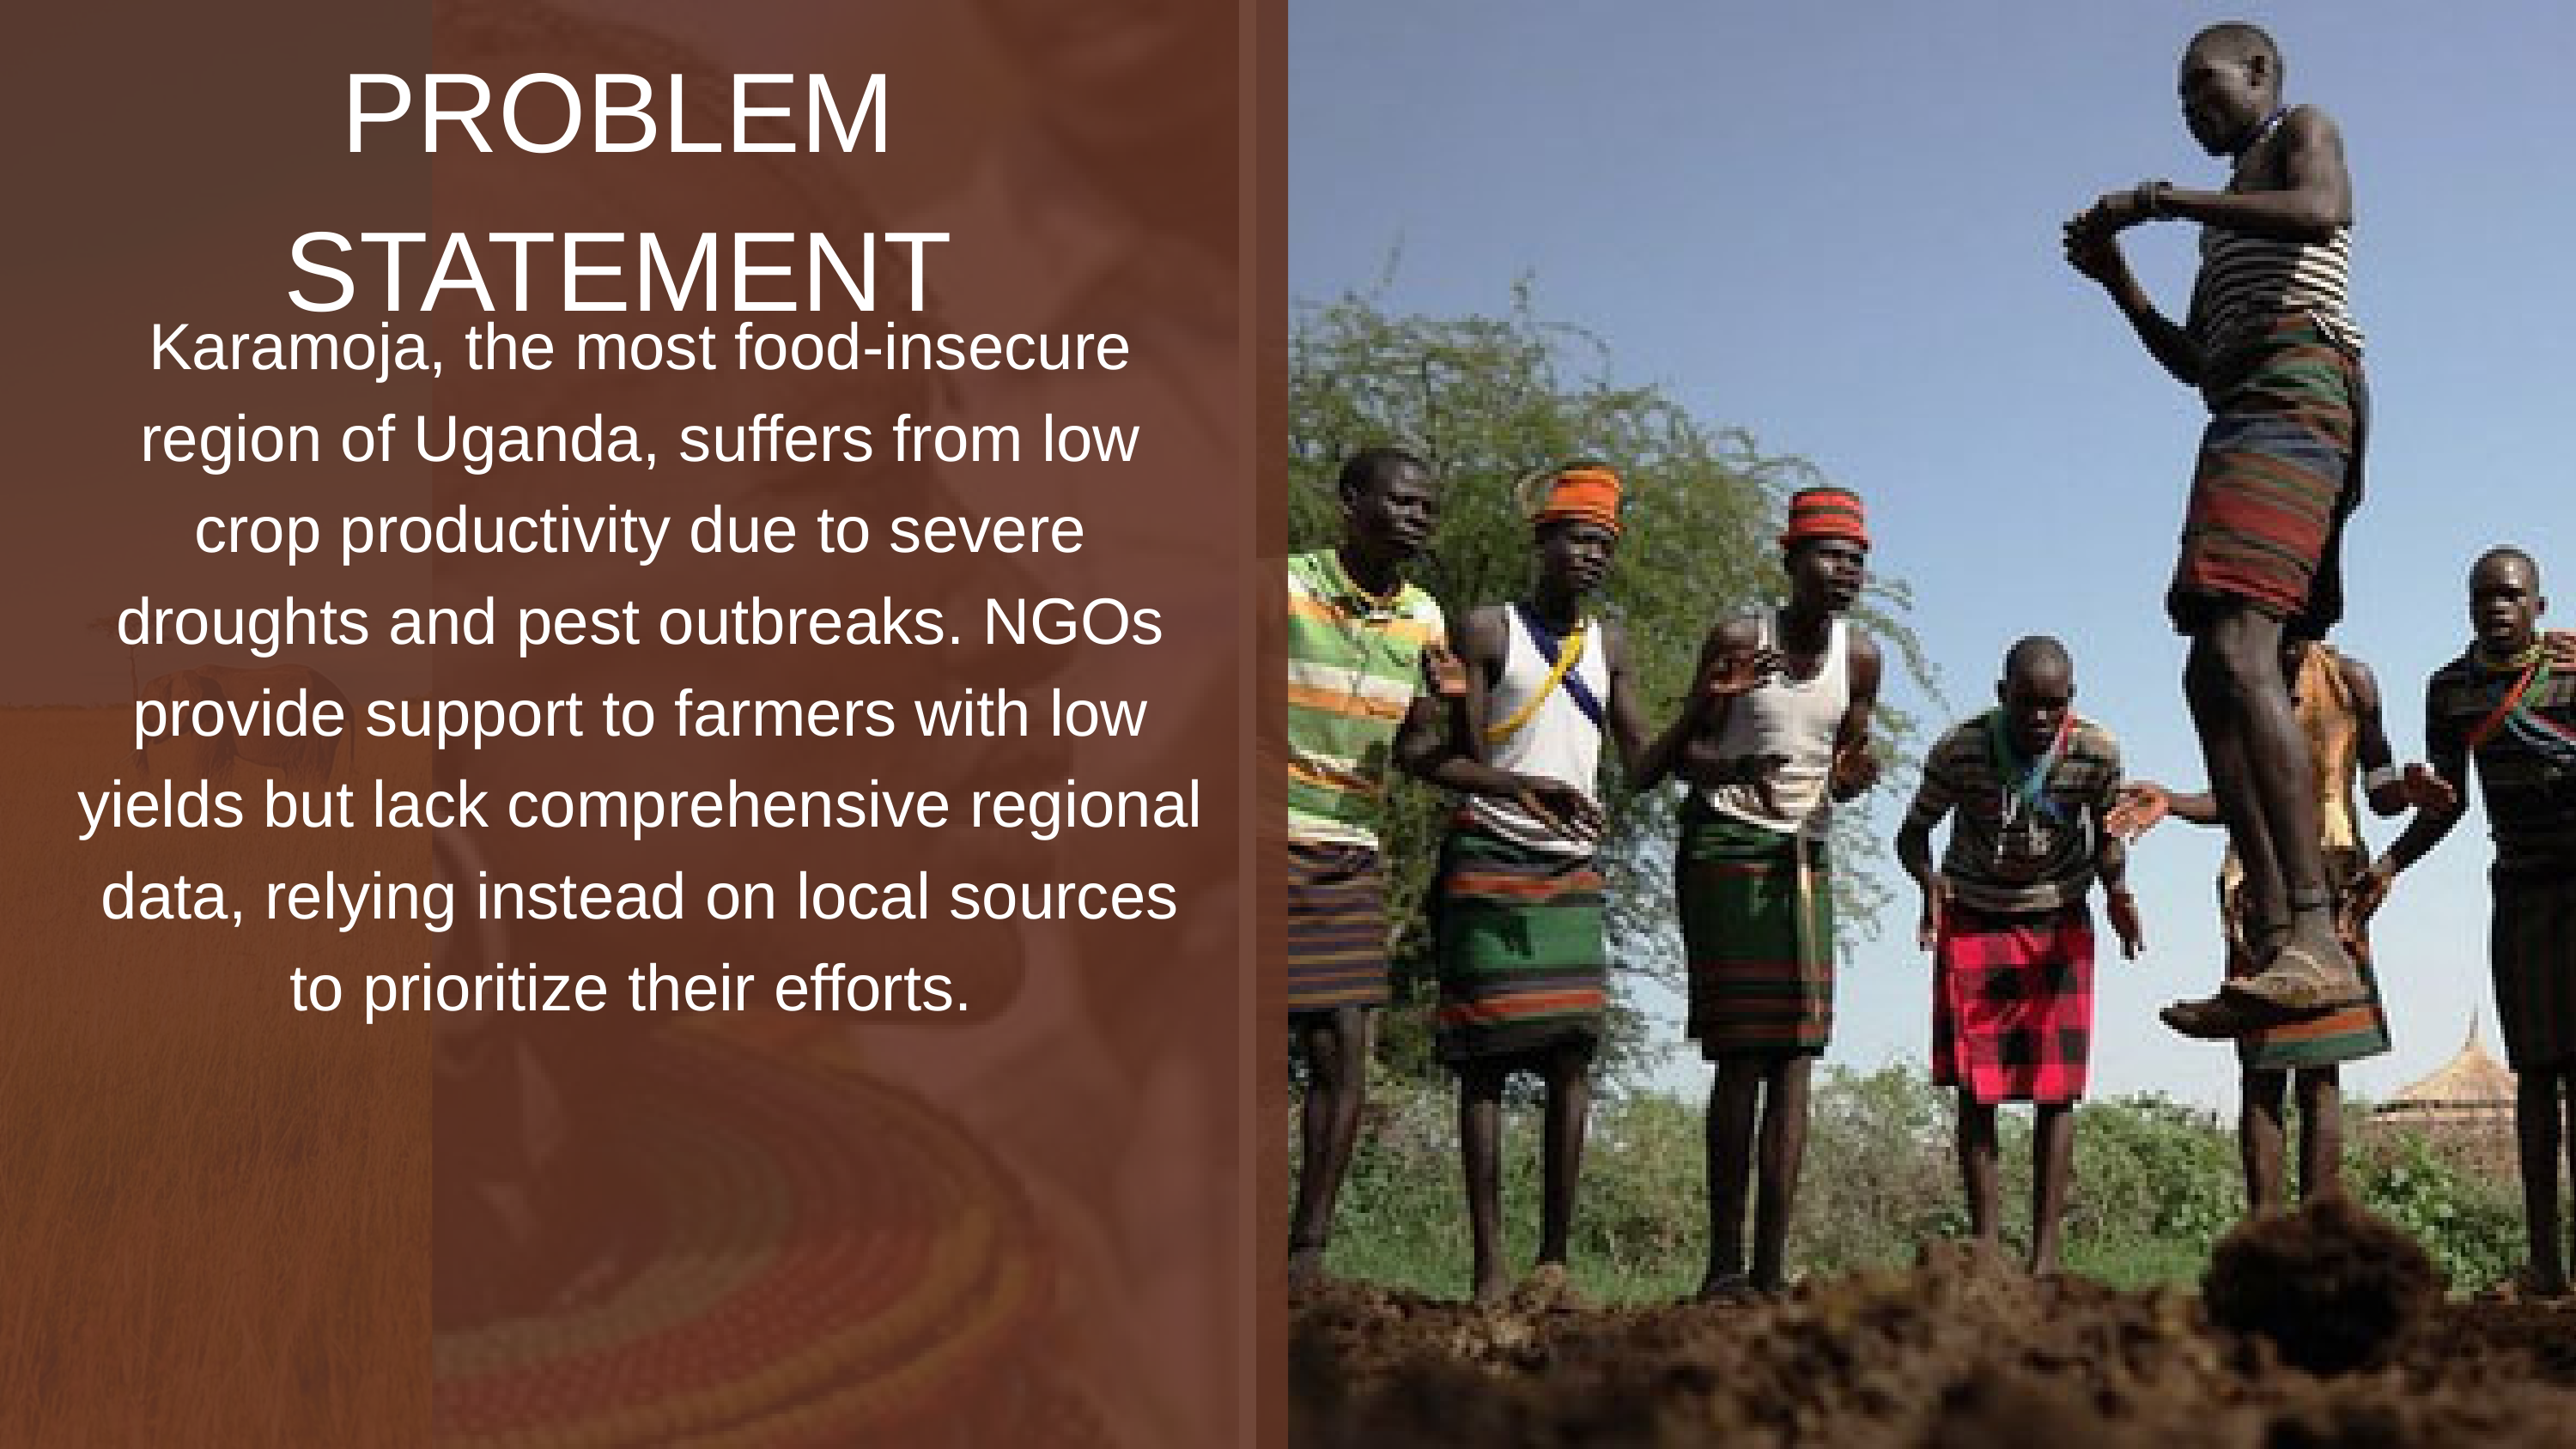

PROBLEM STATEMENT
Karamoja, the most food-insecure region of Uganda, suffers from low crop productivity due to severe droughts and pest outbreaks. NGOs provide support to farmers with low yields but lack comprehensive regional data, relying instead on local sources to prioritize their efforts.